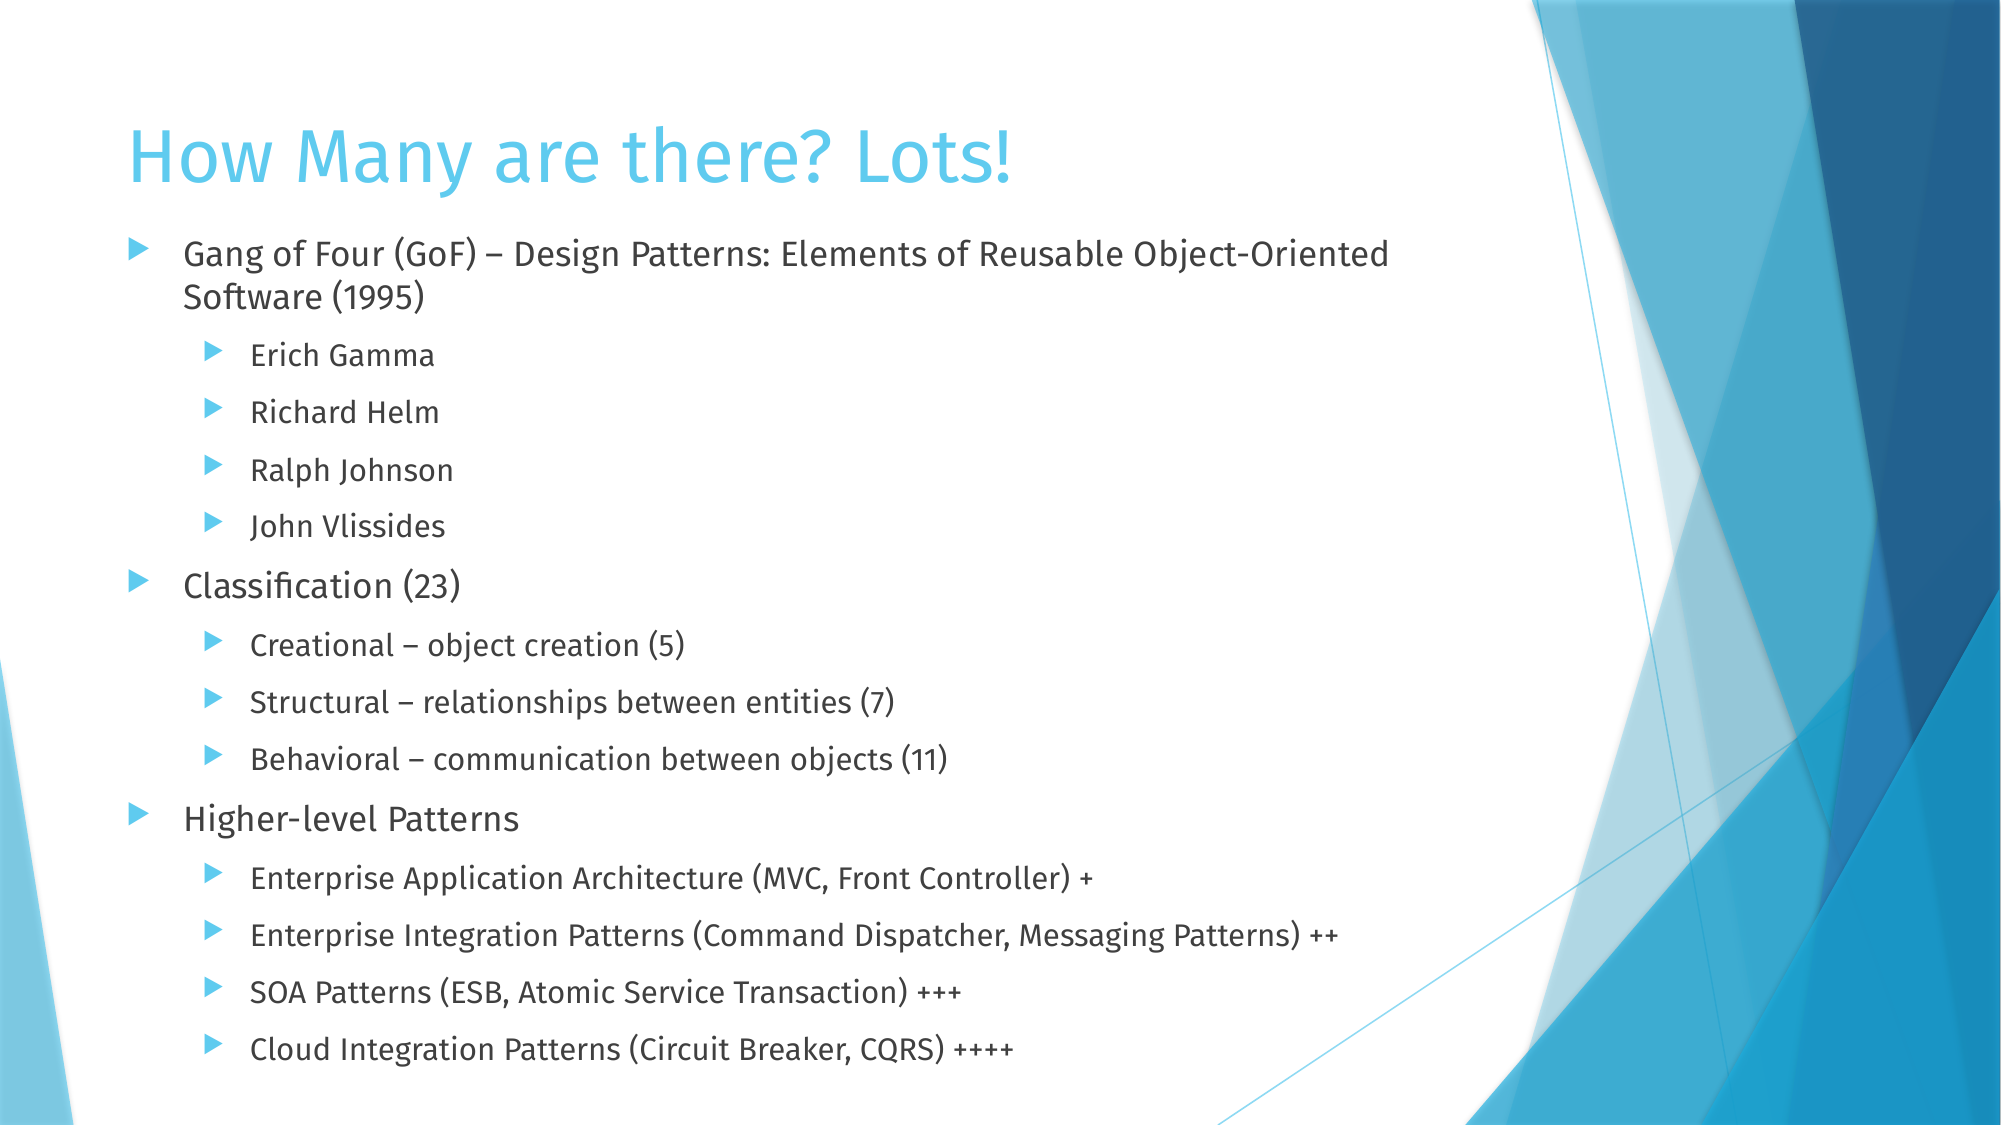

# How Many are there? Lots!
Gang of Four (GoF) – Design Patterns: Elements of Reusable Object-Oriented Software (1995)
Erich Gamma
Richard Helm
Ralph Johnson
John Vlissides
Classification (23)
Creational – object creation (5)
Structural – relationships between entities (7)
Behavioral – communication between objects (11)
Higher-level Patterns
Enterprise Application Architecture (MVC, Front Controller) +
Enterprise Integration Patterns (Command Dispatcher, Messaging Patterns) ++
SOA Patterns (ESB, Atomic Service Transaction) +++
Cloud Integration Patterns (Circuit Breaker, CQRS) ++++